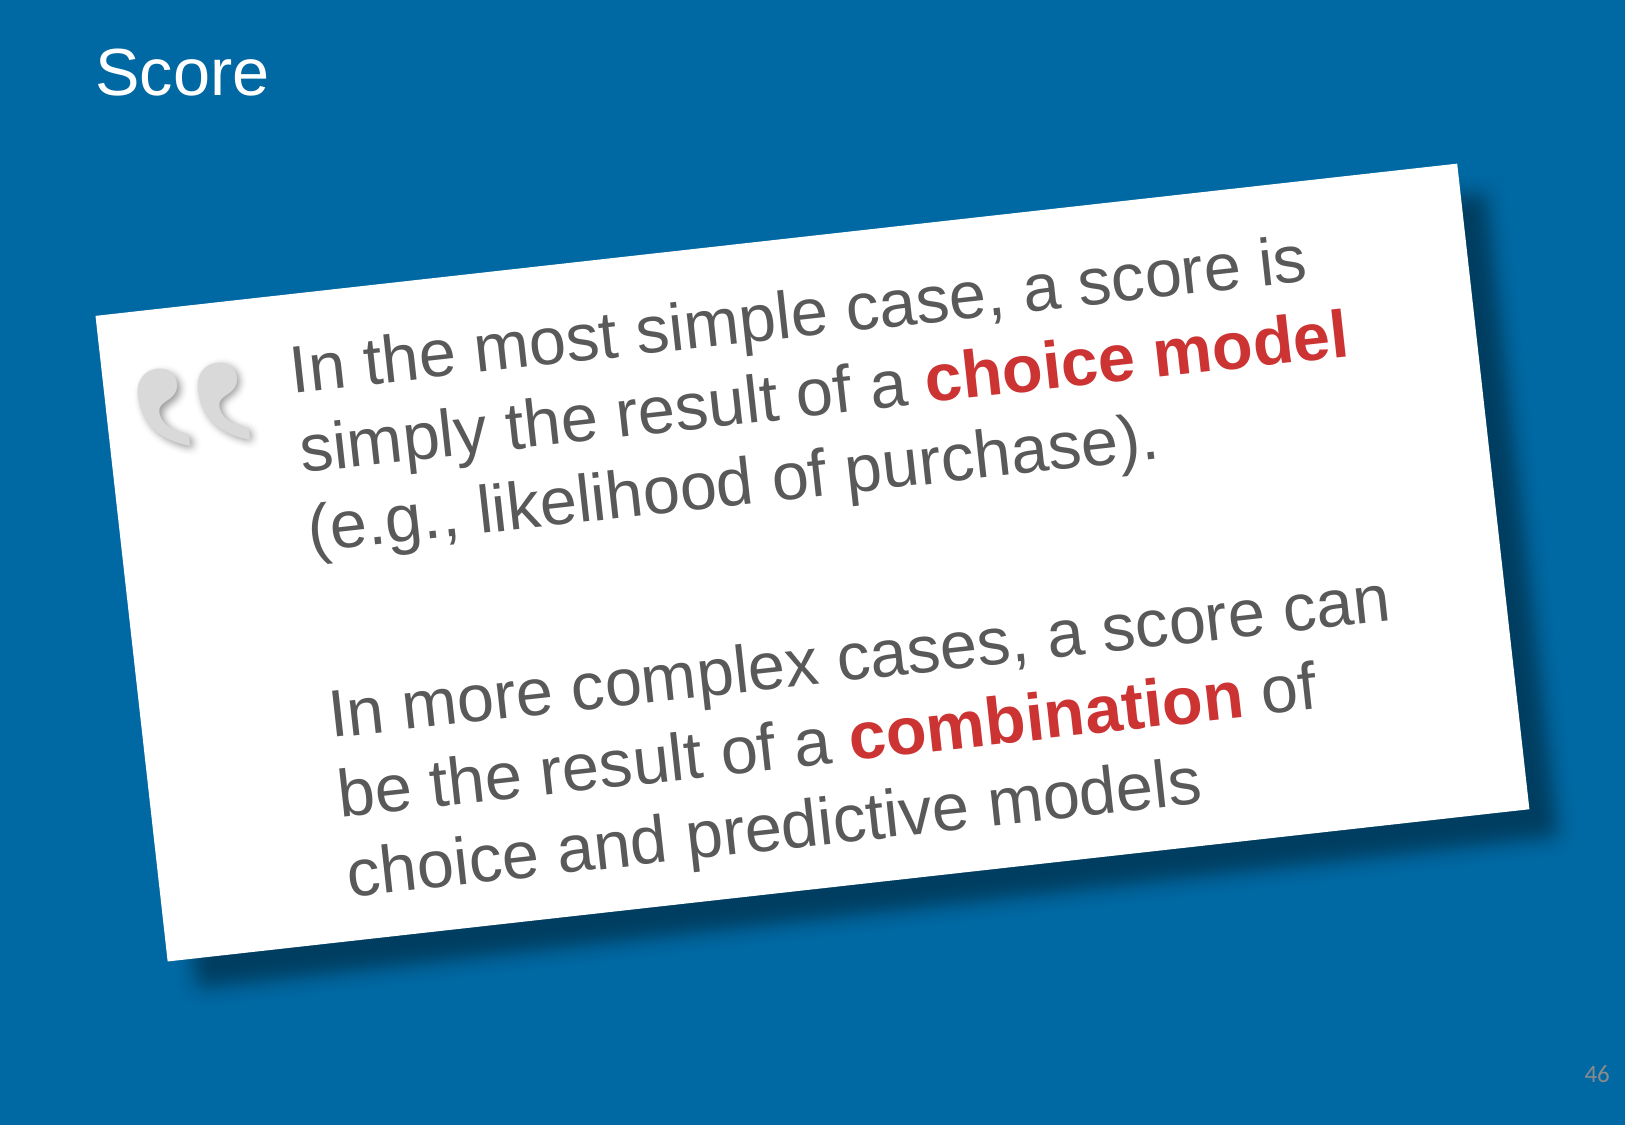

# Score
In the most simple case, a score is simply the result of a choice model (e.g., likelihood of purchase).

In more complex cases, a score can be the result of a combination of choice and predictive models
46